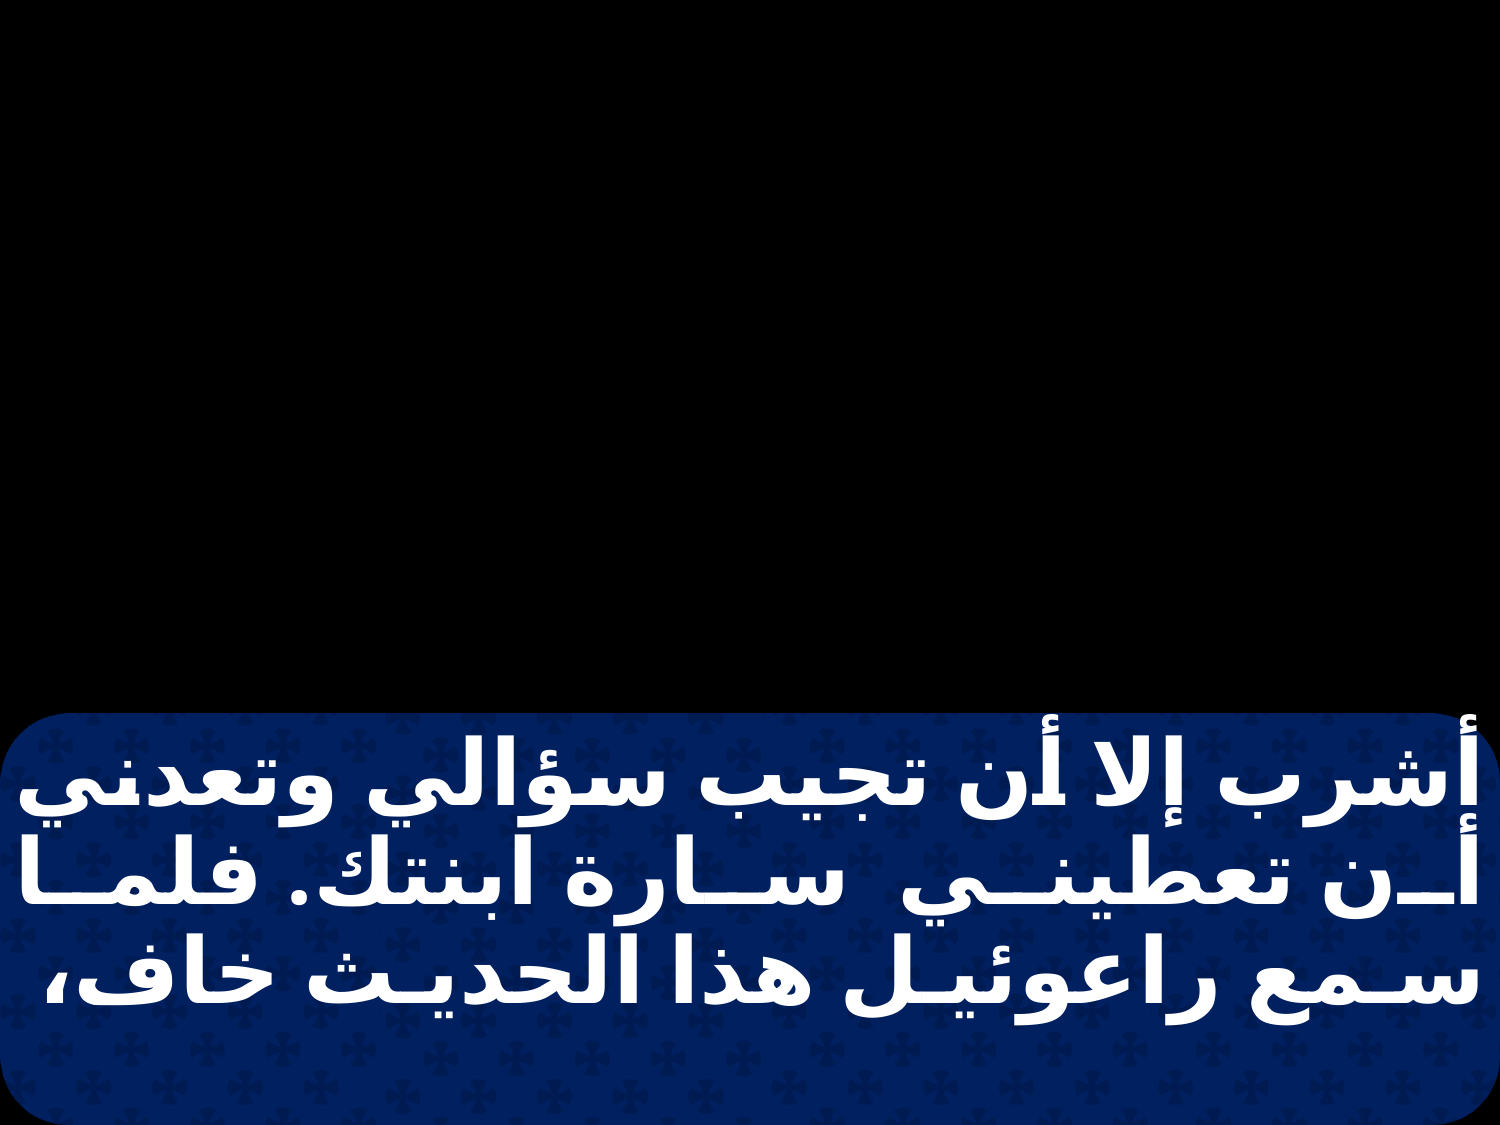

أشرب إلا أن تجيب سؤالي وتعدني أن تعطيني  سارة ابنتك. فلما سمع راعوئيل هذا الحديث خاف،